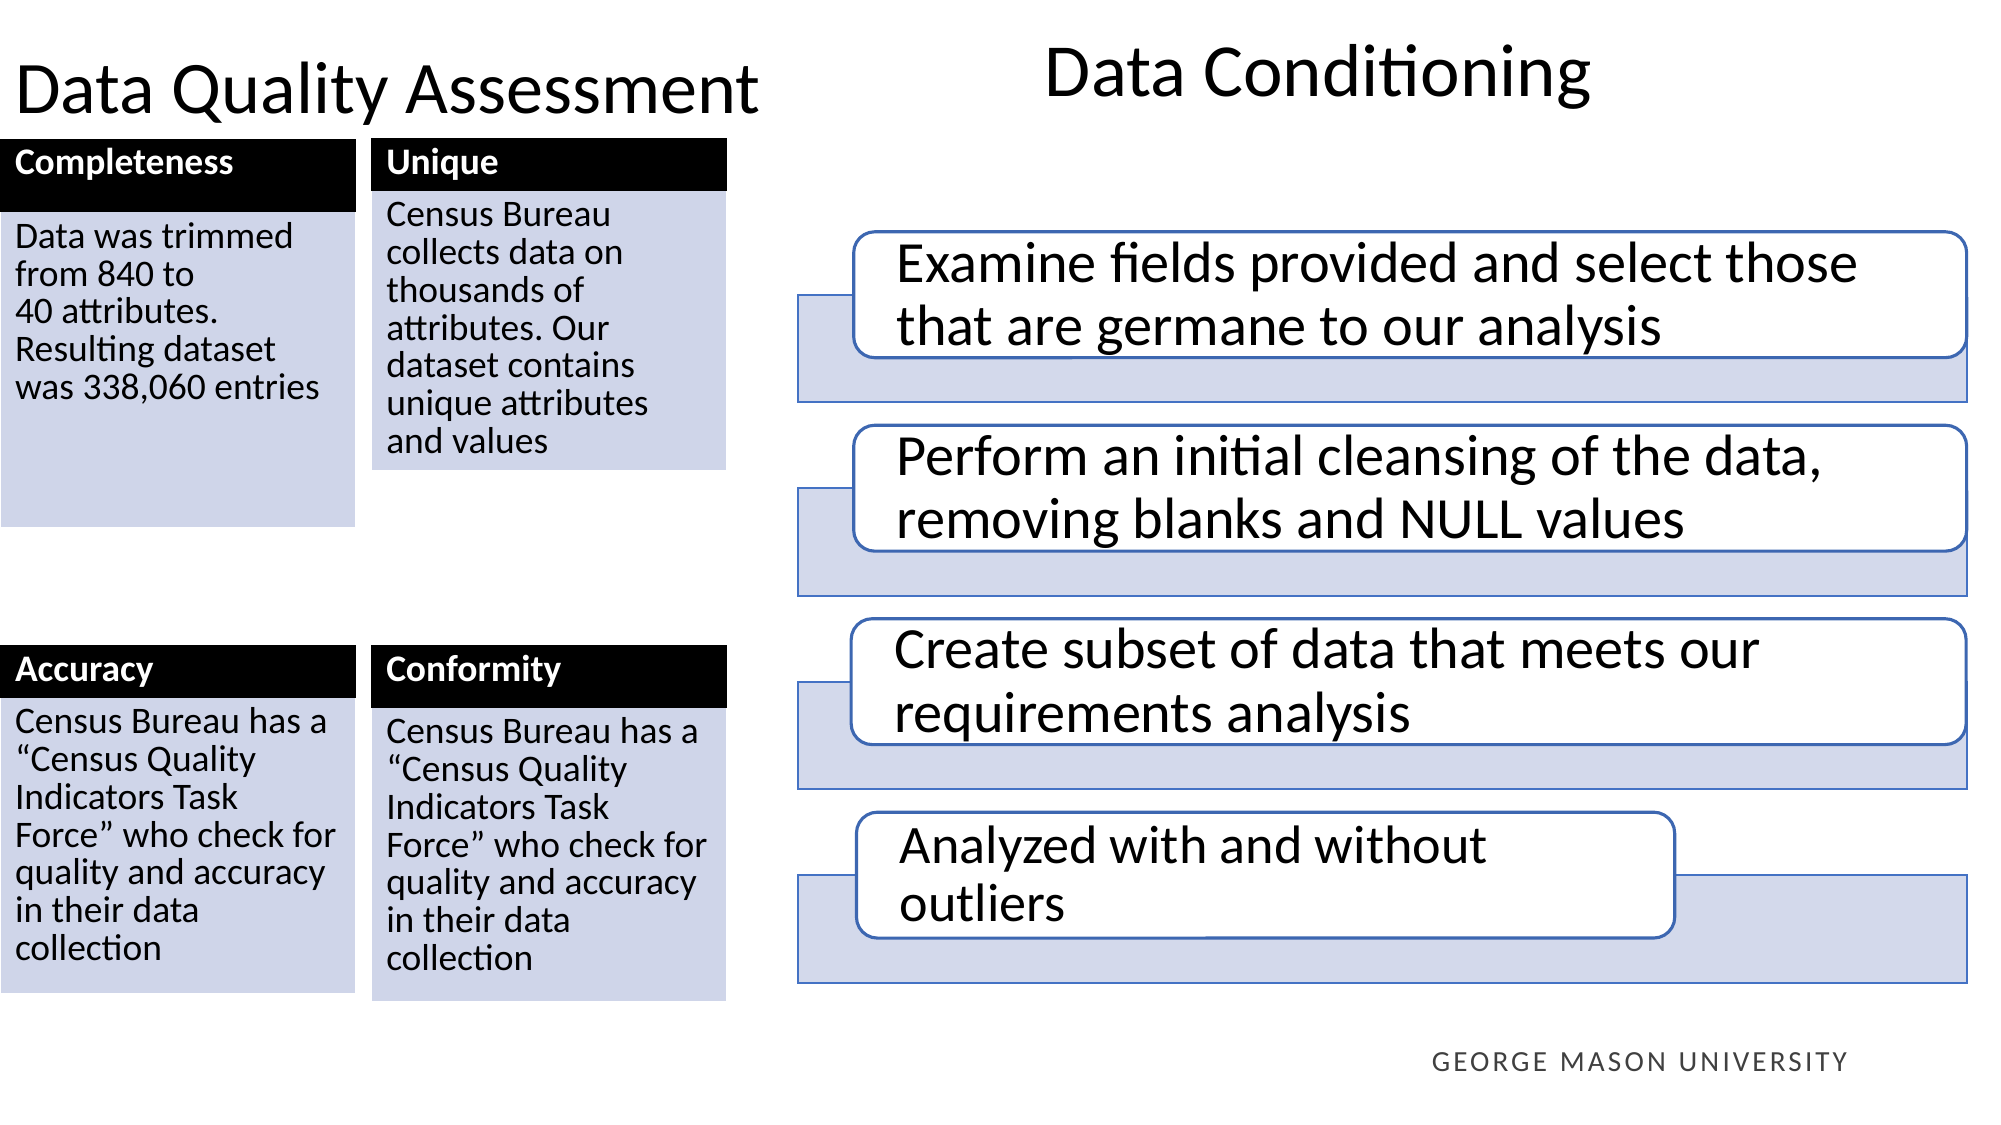

# Data Quality Assessment
Data Conditioning
| Unique |
| --- |
| Census Bureau collects data on thousands of attributes. Our dataset contains unique attributes and values |
| Completeness |
| --- |
| Data was trimmed from 840 to 40 attributes. Resulting dataset was 338,060 entries |
Examine fields provided and select those that are germane to our analysis
Perform an initial cleansing of the data, removing blanks and NULL values
Create subset of data that meets our requirements analysis
Analyzed with and without outliers
| Accuracy |
| --- |
| Census Bureau has a “Census Quality Indicators Task Force” who check for quality and accuracy in their data collection |
| Conformity |
| --- |
| Census Bureau has a “Census Quality Indicators Task Force” who check for quality and accuracy in their data collection |
GEORGE MASON UNIVERSITY